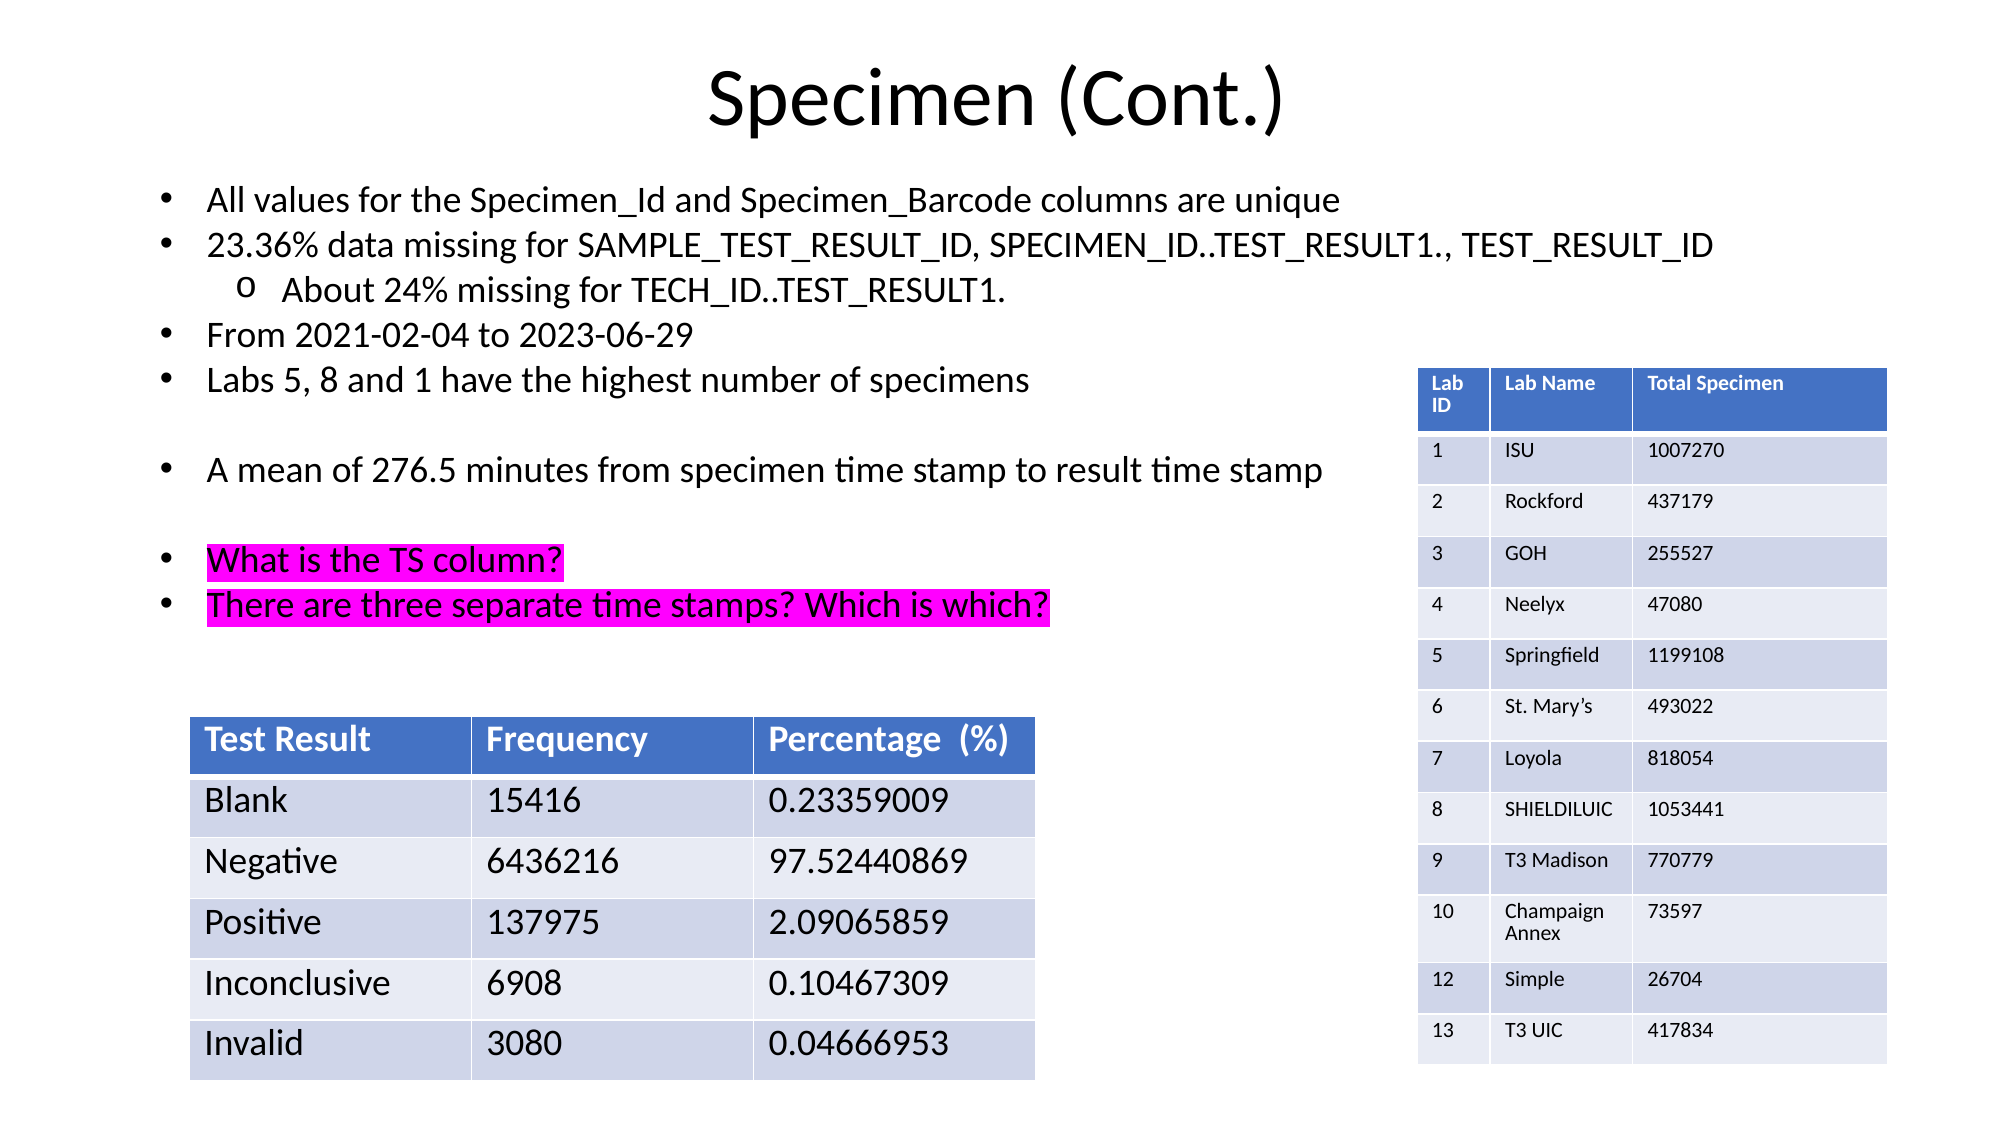

Specimen (Cont.)
All values for the Specimen_Id and Specimen_Barcode columns are unique
23.36% data missing for SAMPLE_TEST_RESULT_ID, SPECIMEN_ID..TEST_RESULT1., TEST_RESULT_ID
About 24% missing for TECH_ID..TEST_RESULT1.
From 2021-02-04 to 2023-06-29
Labs 5, 8 and 1 have the highest number of specimens

A mean of 276.5 minutes from specimen time stamp to result time stamp

What is the TS column?
There are three separate time stamps? Which is which?

| Lab ID | Lab Name | Total Specimen |
| --- | --- | --- |
| 1 | ISU | 1007270 |
| 2 | Rockford | 437179 |
| 3 | GOH | 255527 |
| 4 | Neelyx | 47080 |
| 5 | Springfield | 1199108 |
| 6 | St. Mary’s | 493022 |
| 7 | Loyola | 818054 |
| 8 | SHIELDILUIC | 1053441 |
| 9 | T3 Madison | 770779 |
| 10 | Champaign Annex | 73597 |
| 12 | Simple | 26704 |
| 13 | T3 UIC | 417834 |
| Test Result | Frequency | Percentage (%) |
| --- | --- | --- |
| Blank | 15416 | 0.23359009 |
| Negative | 6436216 | 97.52440869 |
| Positive | 137975 | 2.09065859 |
| Inconclusive | 6908 | 0.10467309 |
| Invalid | 3080 | 0.04666953 |